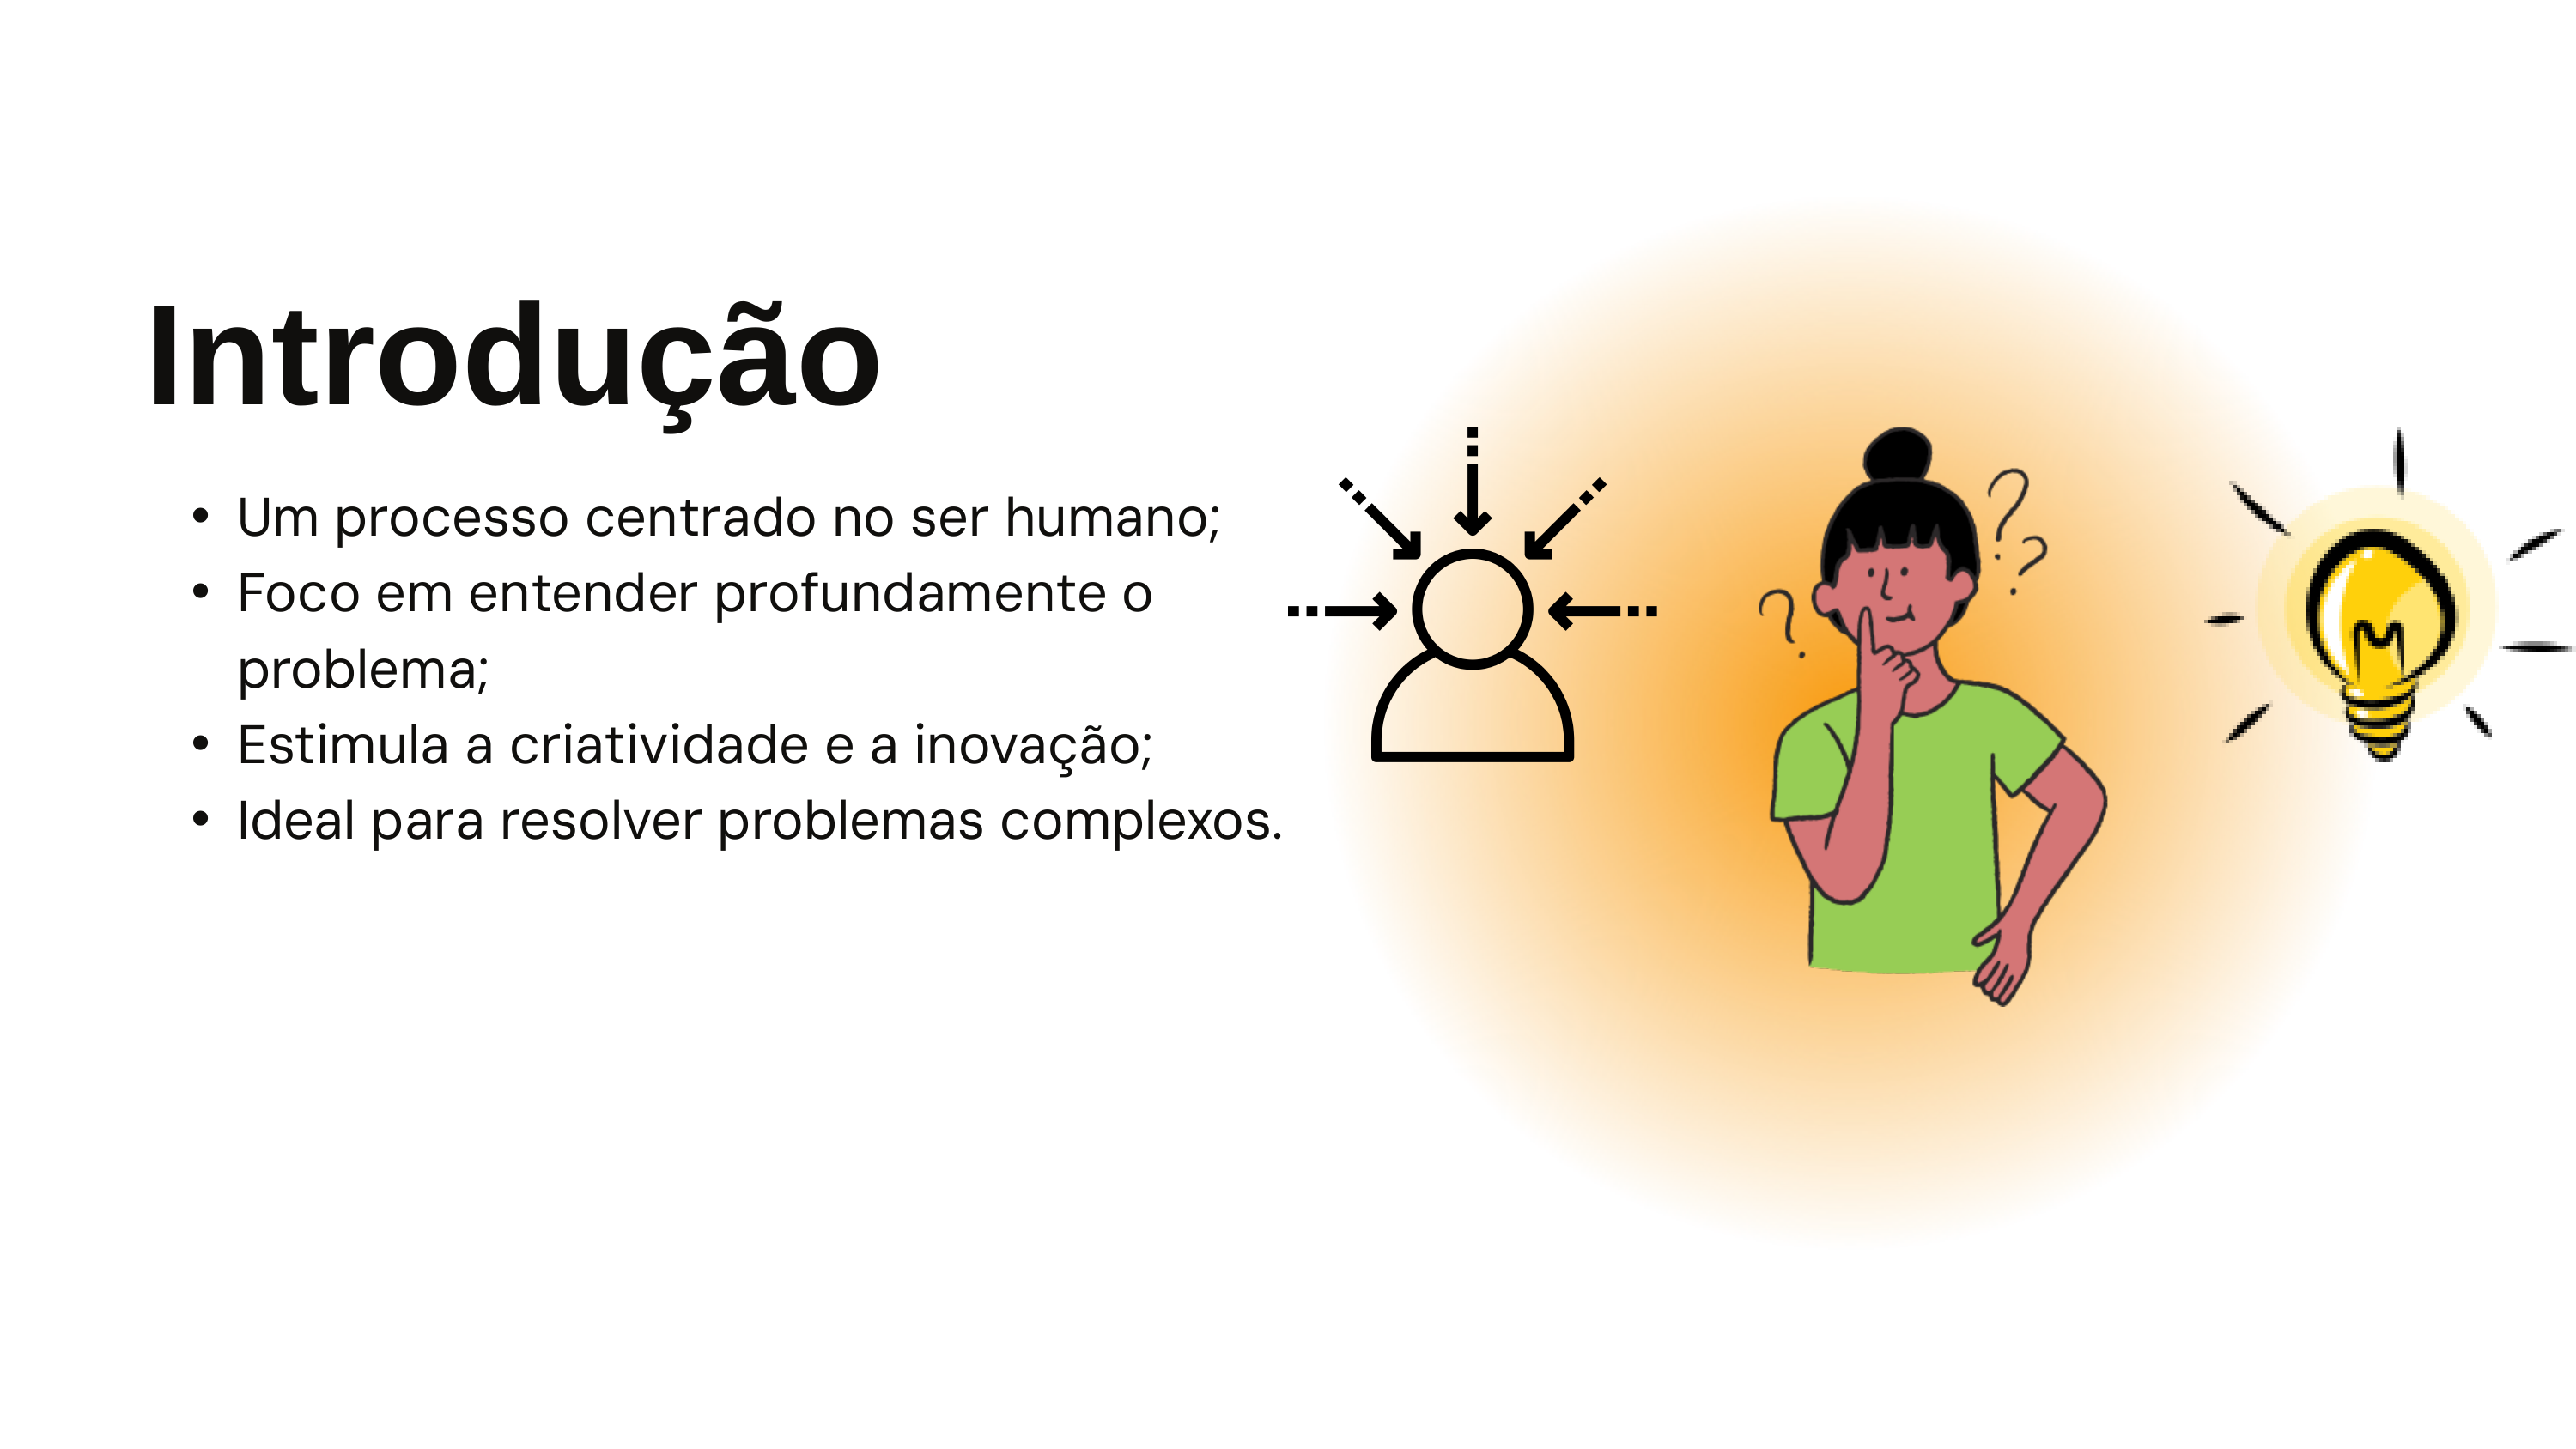

Introdução

Um processo centrado no ser humano;
Foco em entender profundamente o problema;
Estimula a criatividade e a inovação;
Ideal para resolver problemas complexos.